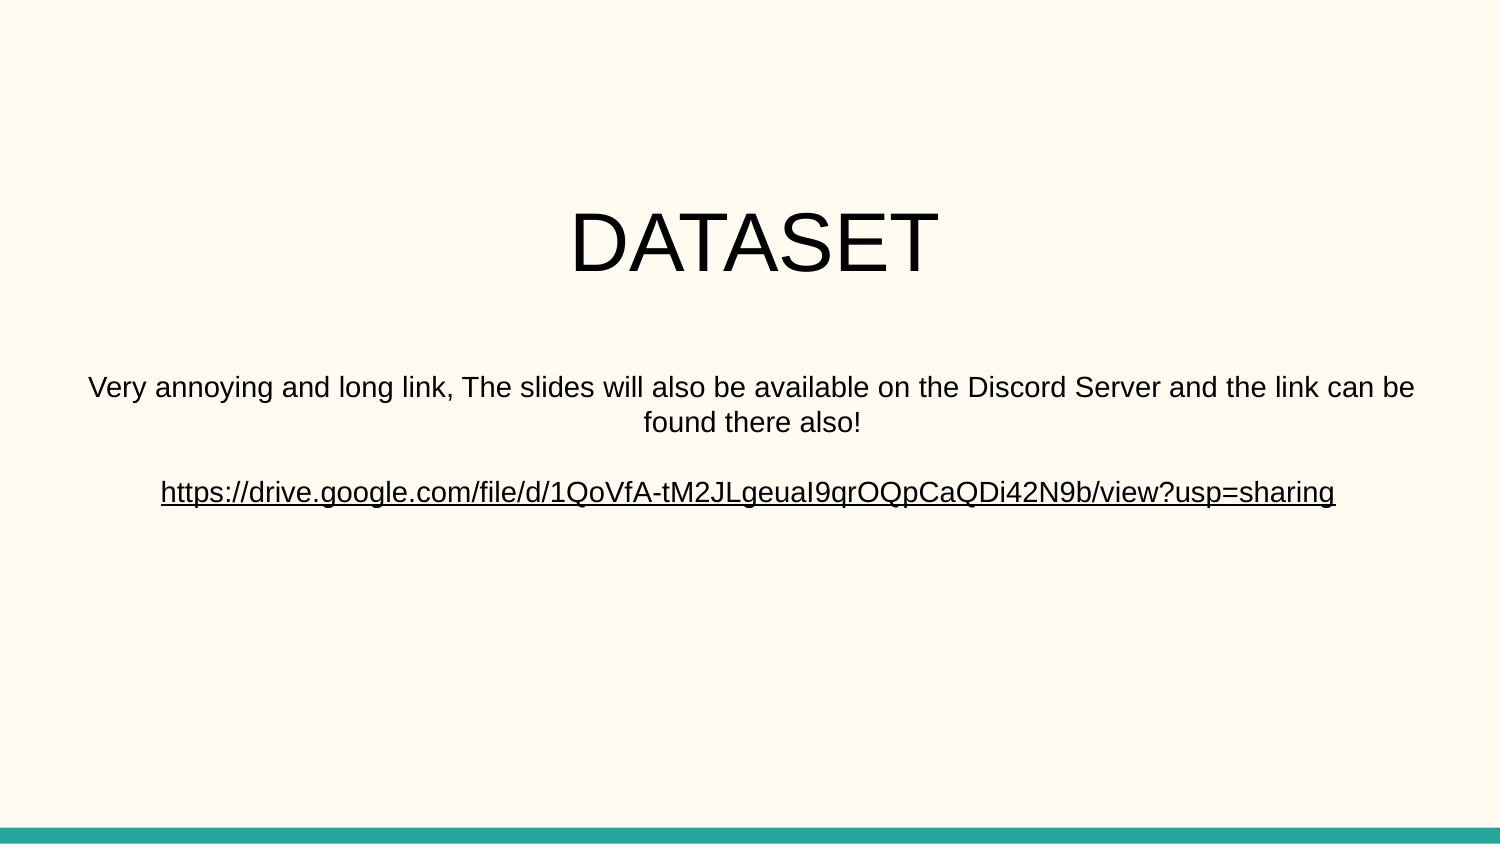

# DATASET
Very annoying and long link, The slides will also be available on the Discord Server and the link can be found there also!

https://drive.google.com/file/d/1QoVfA-tM2JLgeuaI9qrOQpCaQDi42N9b/view?usp=sharing